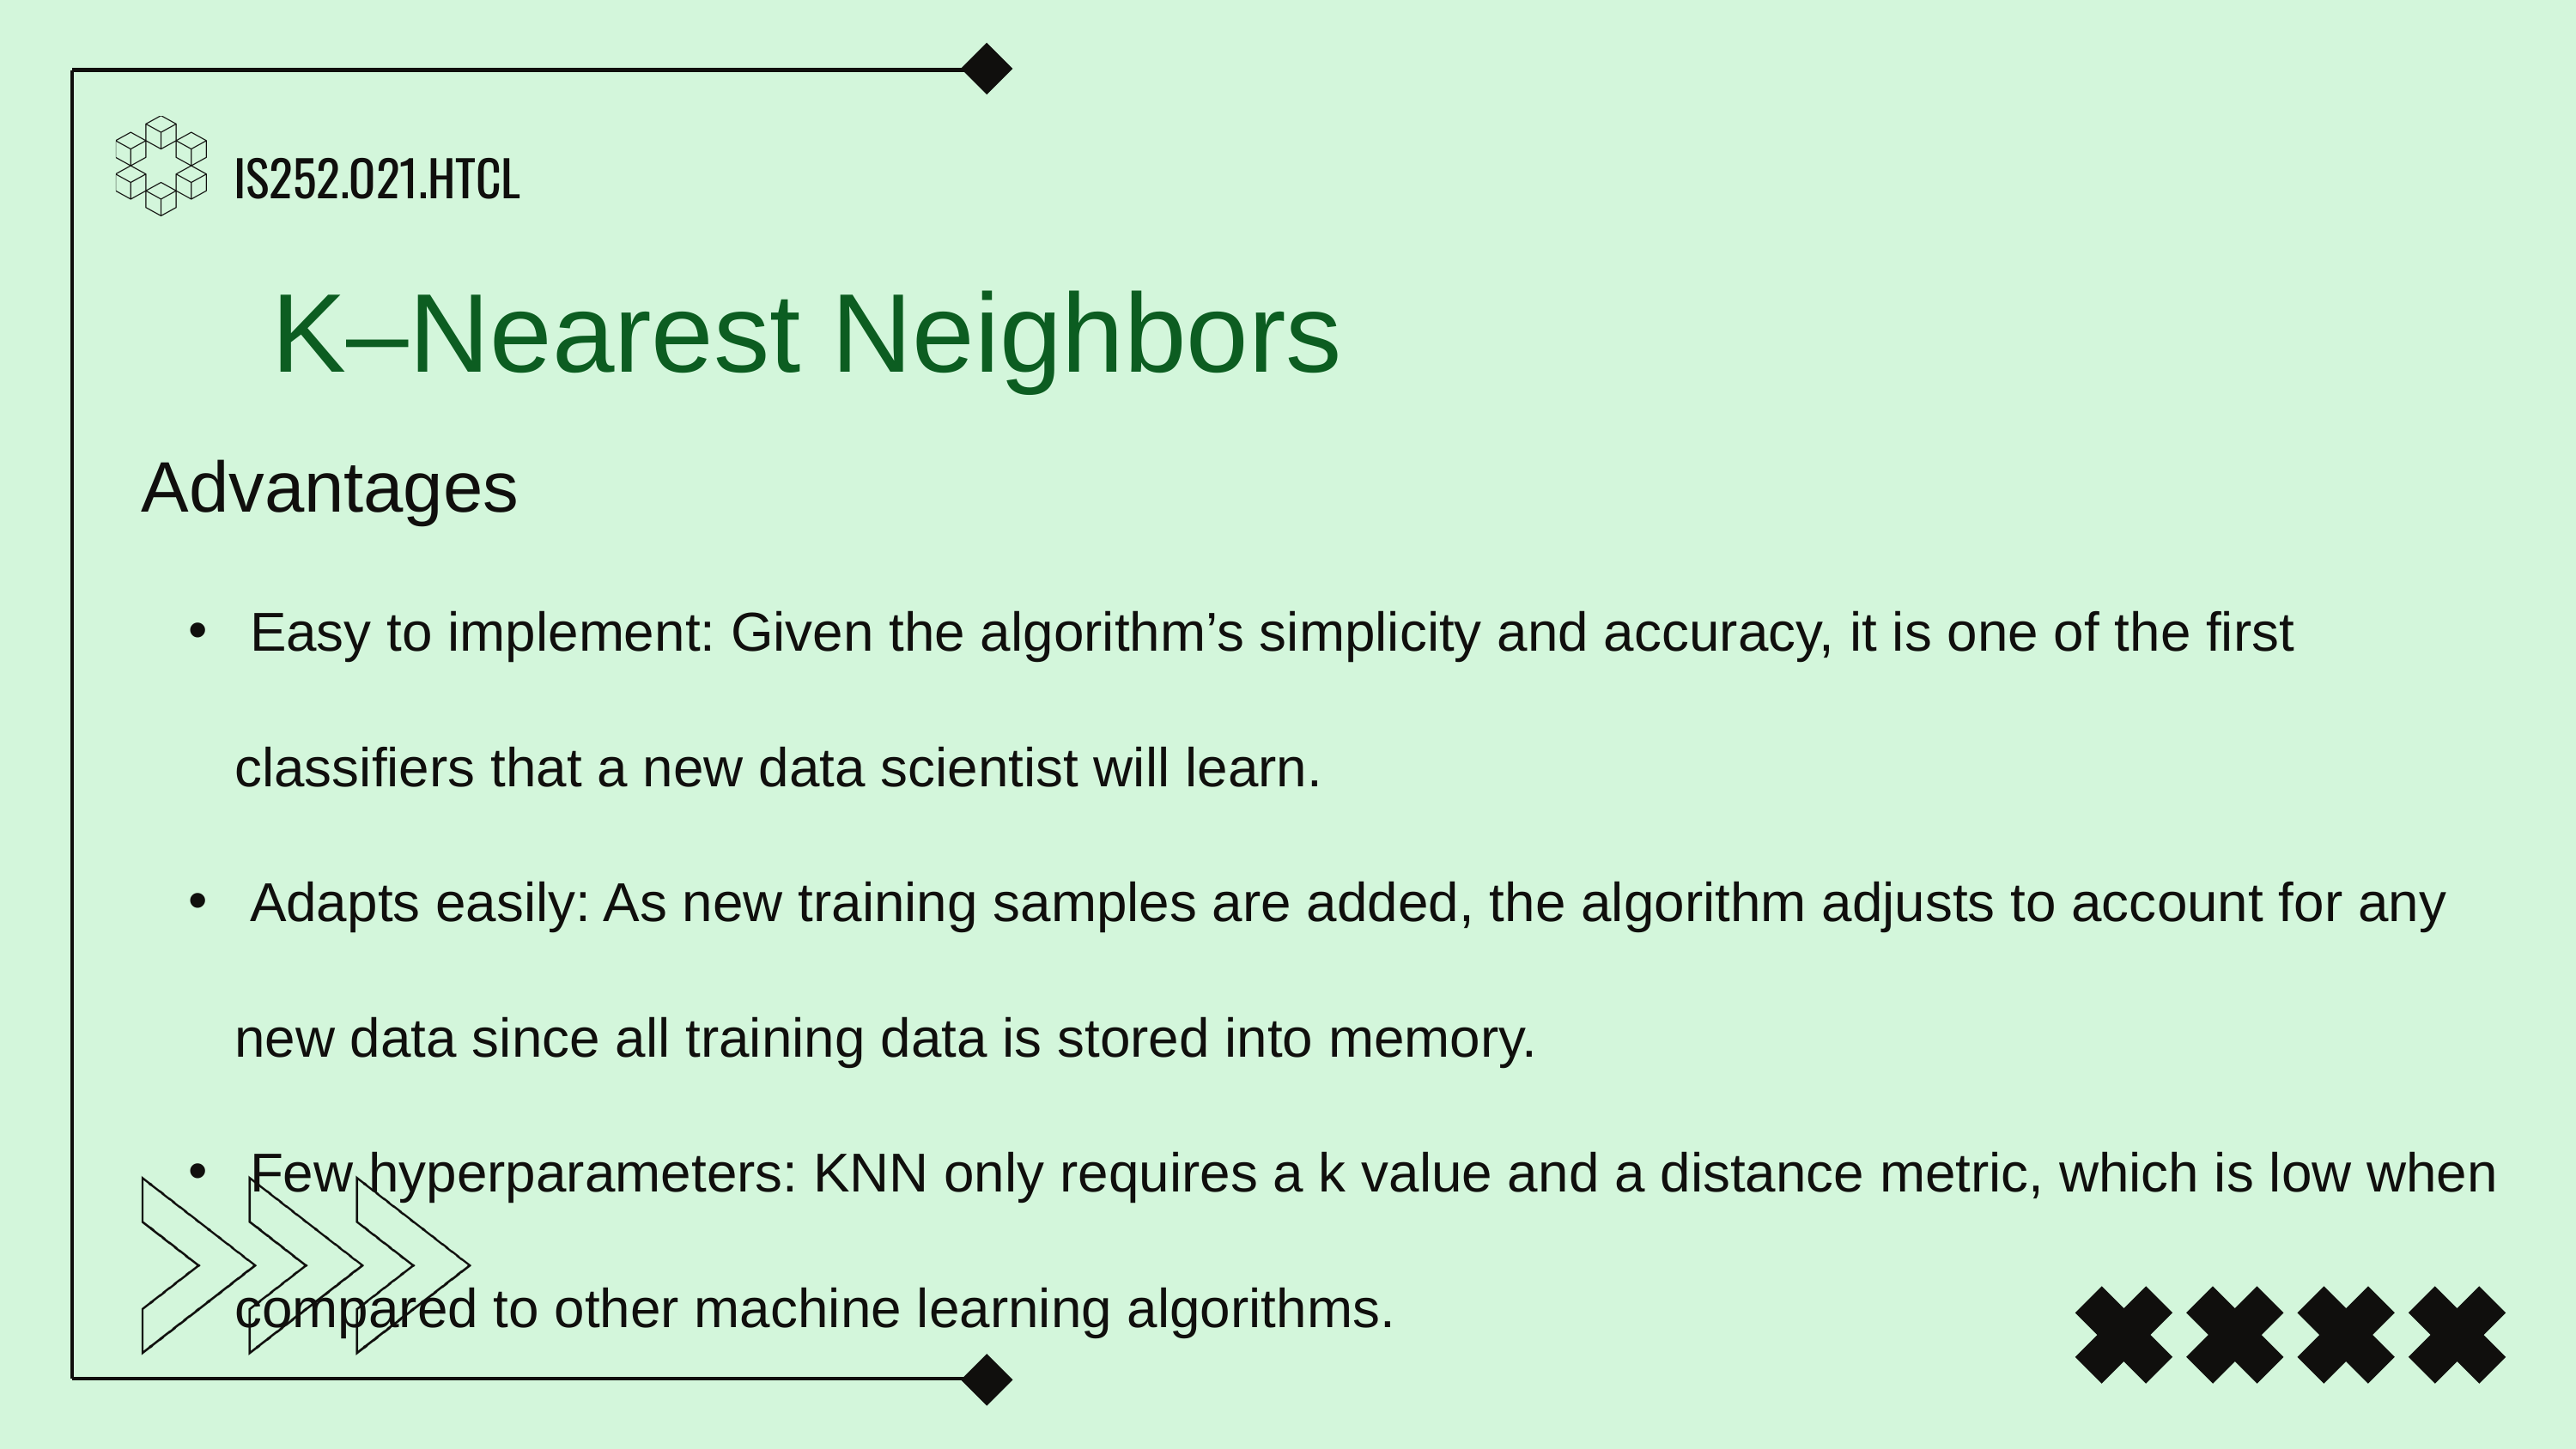

IS252.O21.HTCL
K–Nearest Neighbors
Advantages
 Easy to implement: Given the algorithm’s simplicity and accuracy, it is one of the first classifiers that a new data scientist will learn.
 Adapts easily: As new training samples are added, the algorithm adjusts to account for any new data since all training data is stored into memory.
 Few hyperparameters: KNN only requires a k value and a distance metric, which is low when compared to other machine learning algorithms.